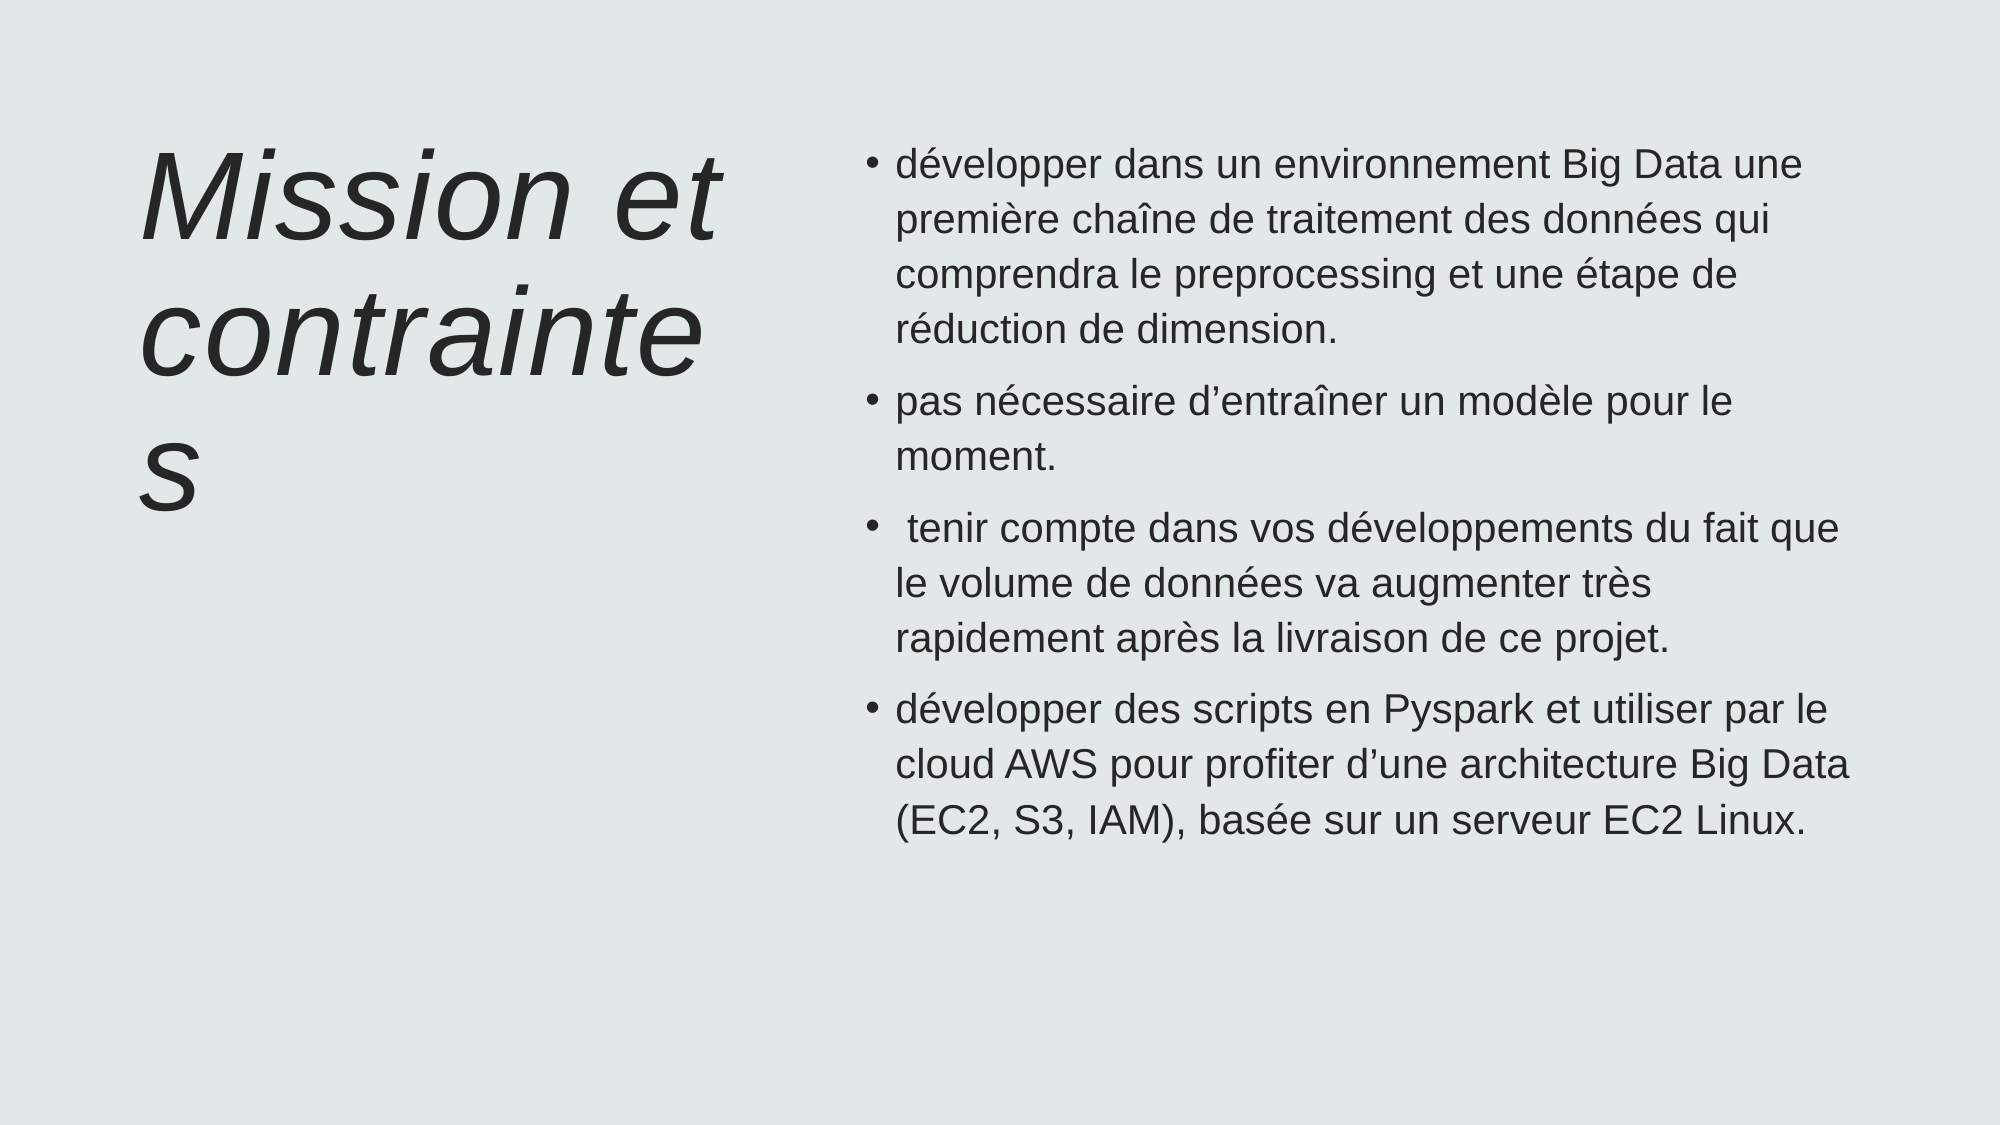

# Mission et contraintes
développer dans un environnement Big Data une première chaîne de traitement des données qui comprendra le preprocessing et une étape de réduction de dimension.
pas nécessaire d’entraîner un modèle pour le moment.
 tenir compte dans vos développements du fait que le volume de données va augmenter très rapidement après la livraison de ce projet.
développer des scripts en Pyspark et utiliser par le cloud AWS pour profiter d’une architecture Big Data (EC2, S3, IAM), basée sur un serveur EC2 Linux.